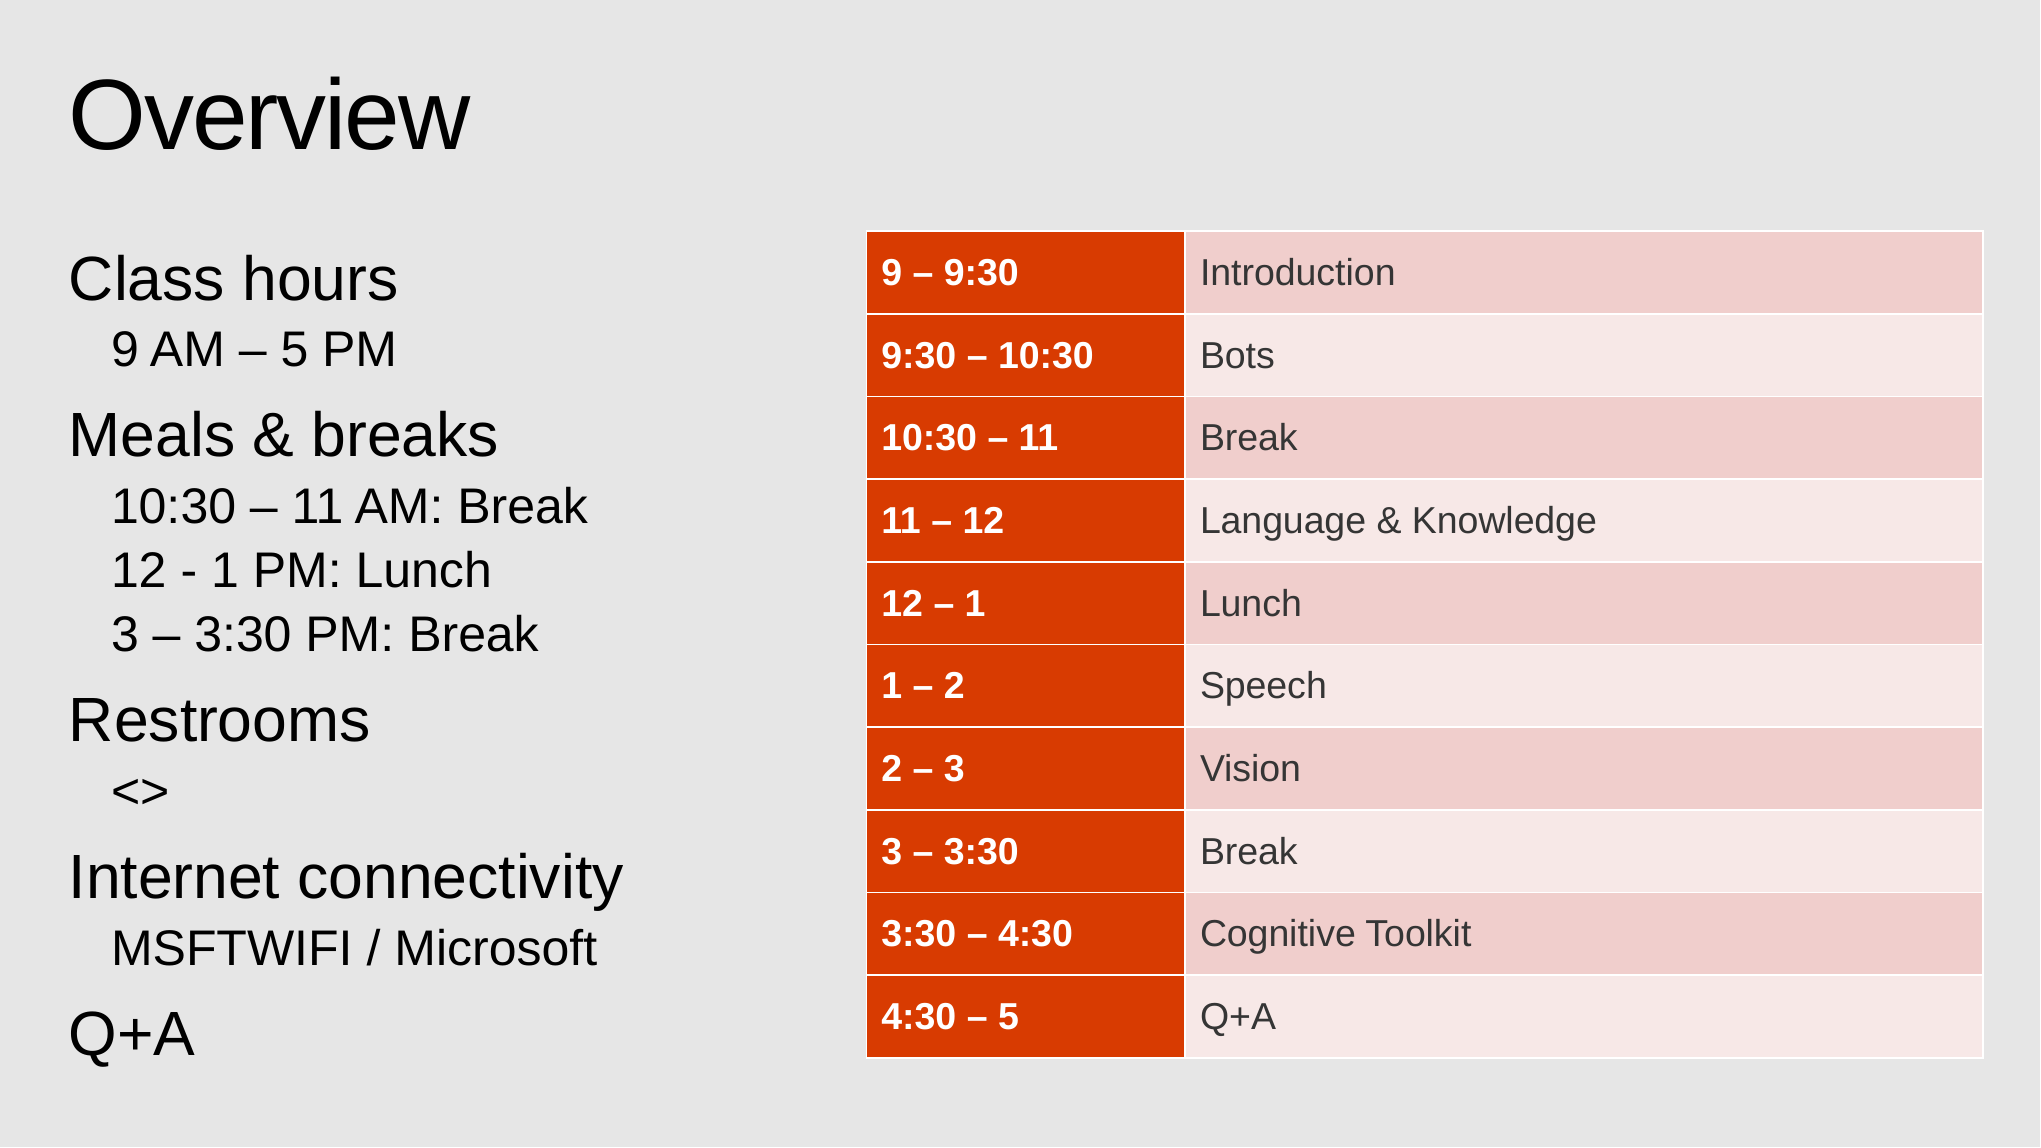

# Overview
Class hours
9 AM – 5 PM
Meals & breaks
10:30 – 11 AM: Break
12 - 1 PM: Lunch
3 – 3:30 PM: Break
Restrooms
<>
Internet connectivity
MSFTWIFI / Microsoft
Q+A
| 9 – 9:30 | Introduction |
| --- | --- |
| 9:30 – 10:30 | Bots |
| 10:30 – 11 | Break |
| 11 – 12 | Language & Knowledge |
| 12 – 1 | Lunch |
| 1 – 2 | Speech |
| 2 – 3 | Vision |
| 3 – 3:30 | Break |
| 3:30 – 4:30 | Cognitive Toolkit |
| 4:30 – 5 | Q+A |